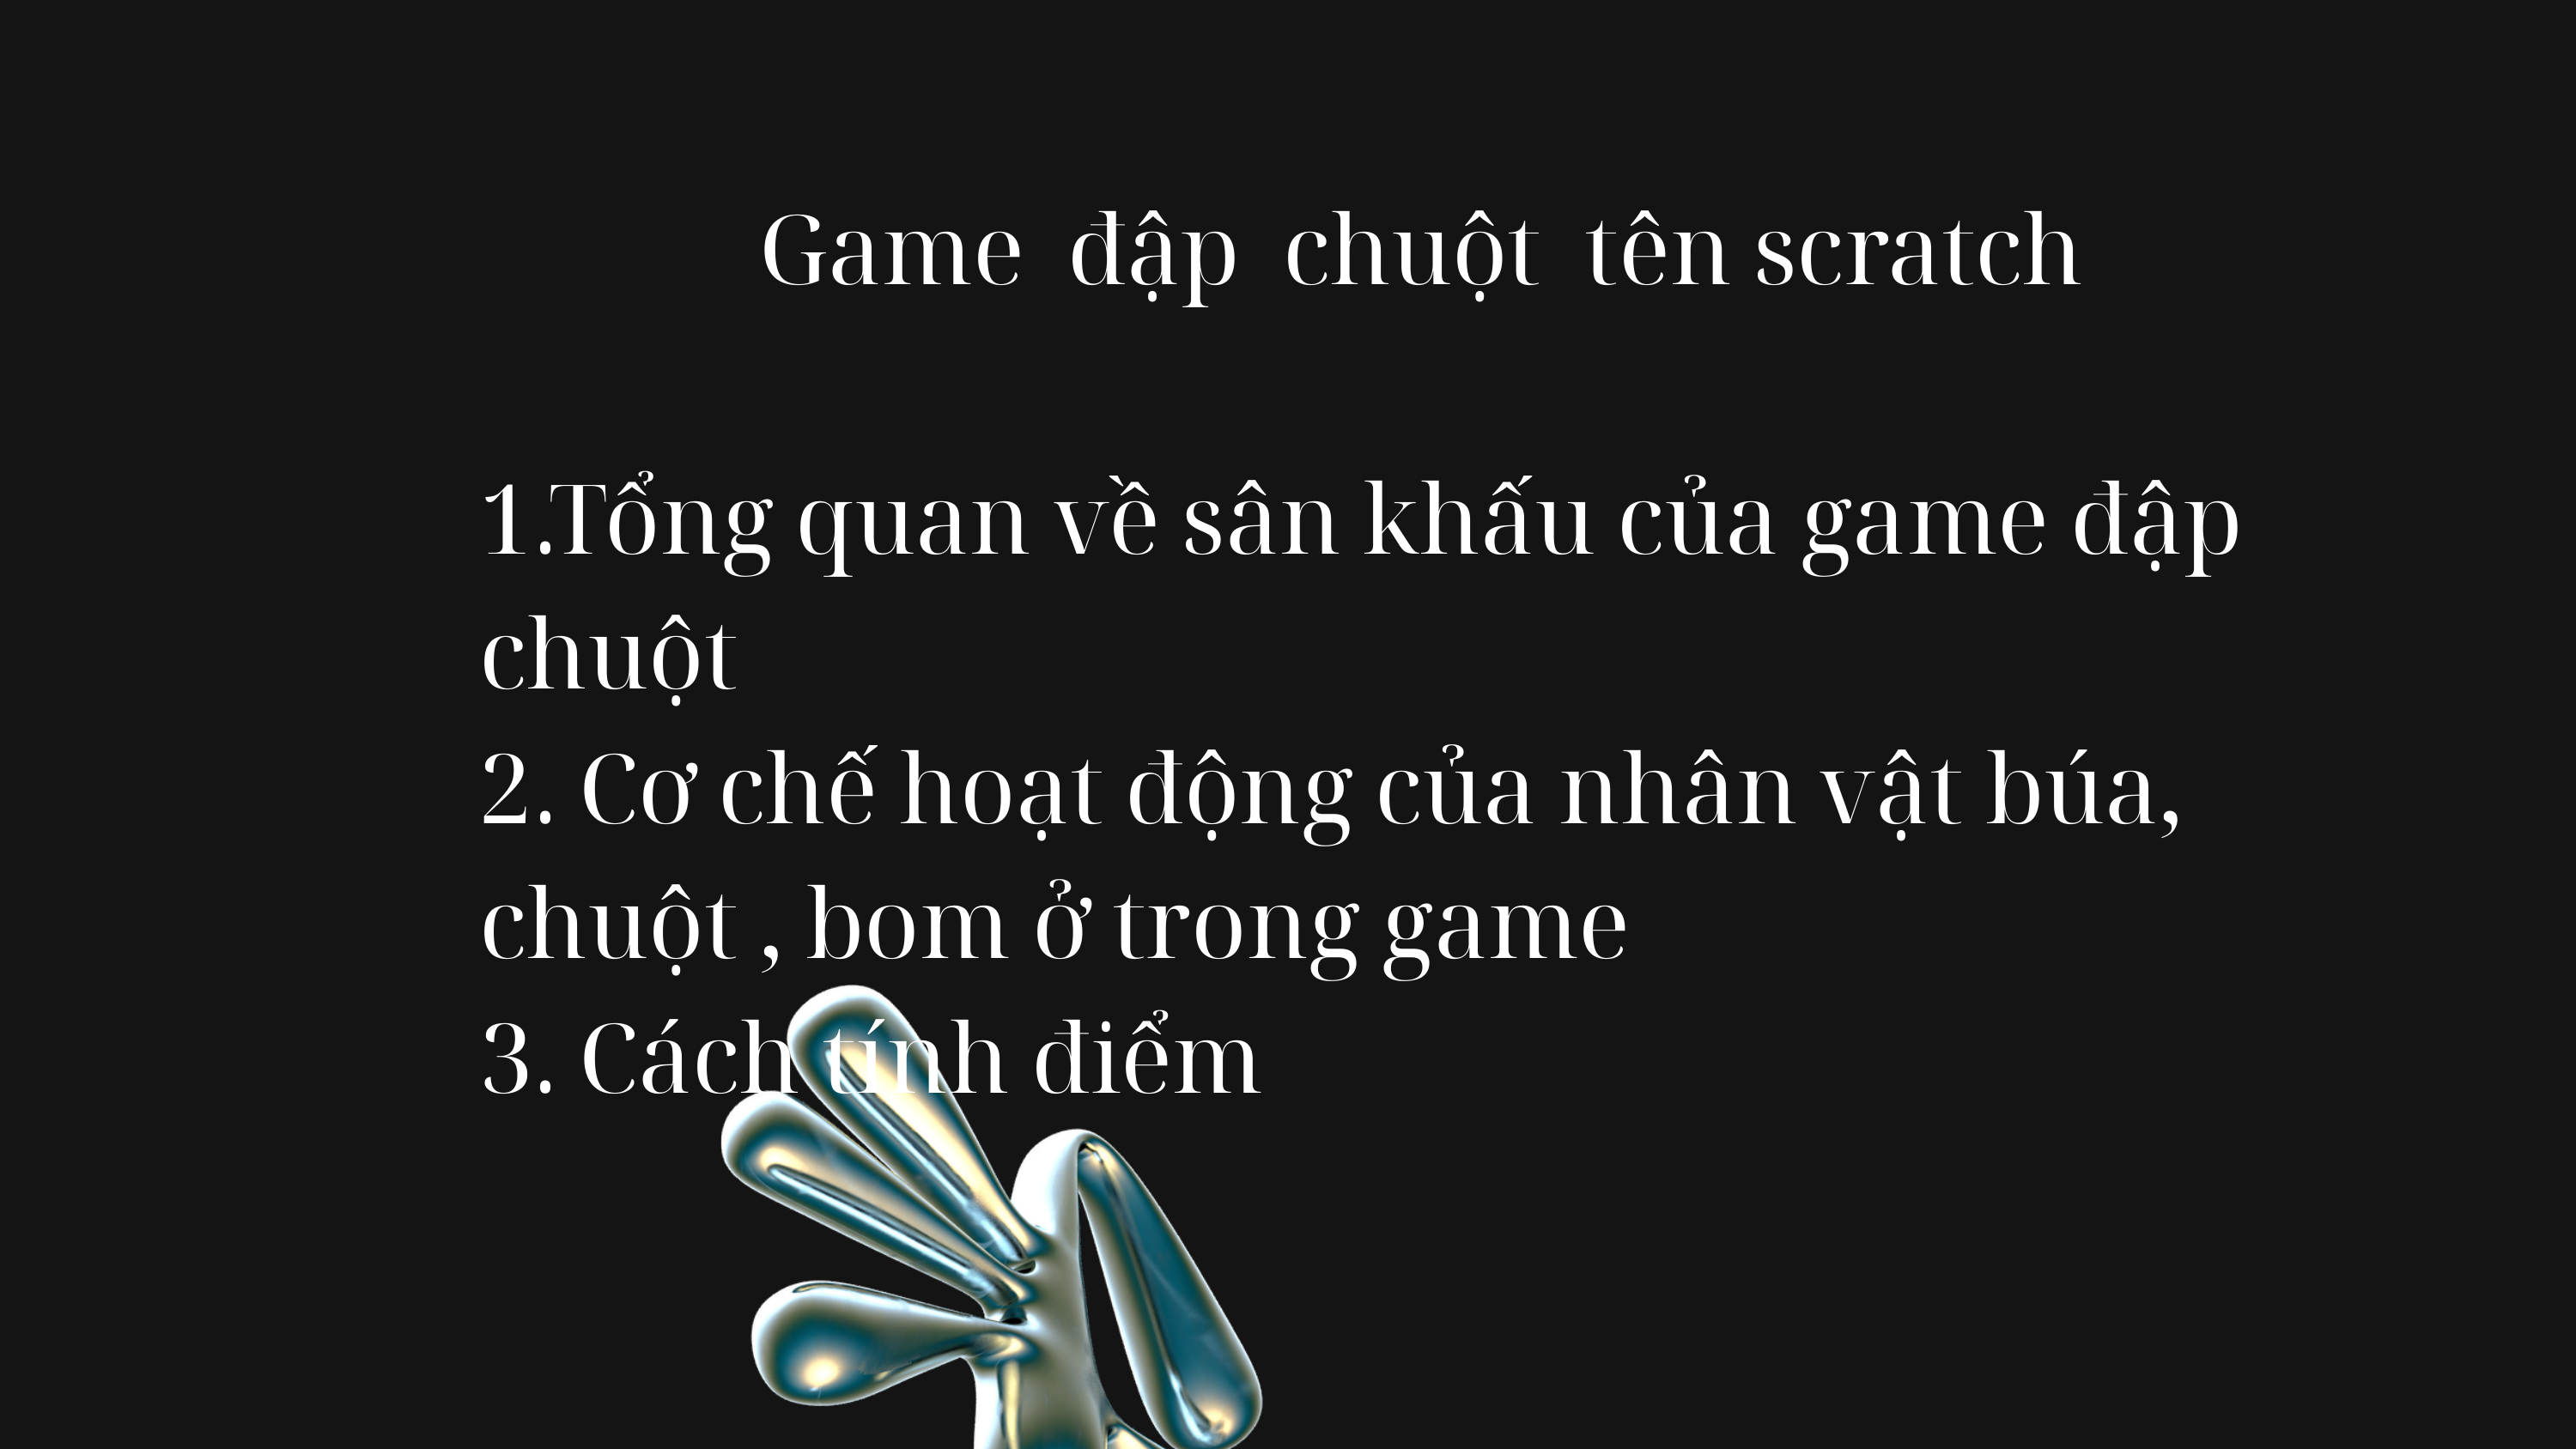

Game  đập  chuột  tên scratch

1.Tổng quan về sân khấu của game đập chuột
2. Cơ chế hoạt động của nhân vật búa, chuột , bom ở trong game
3. Cách tính điểm